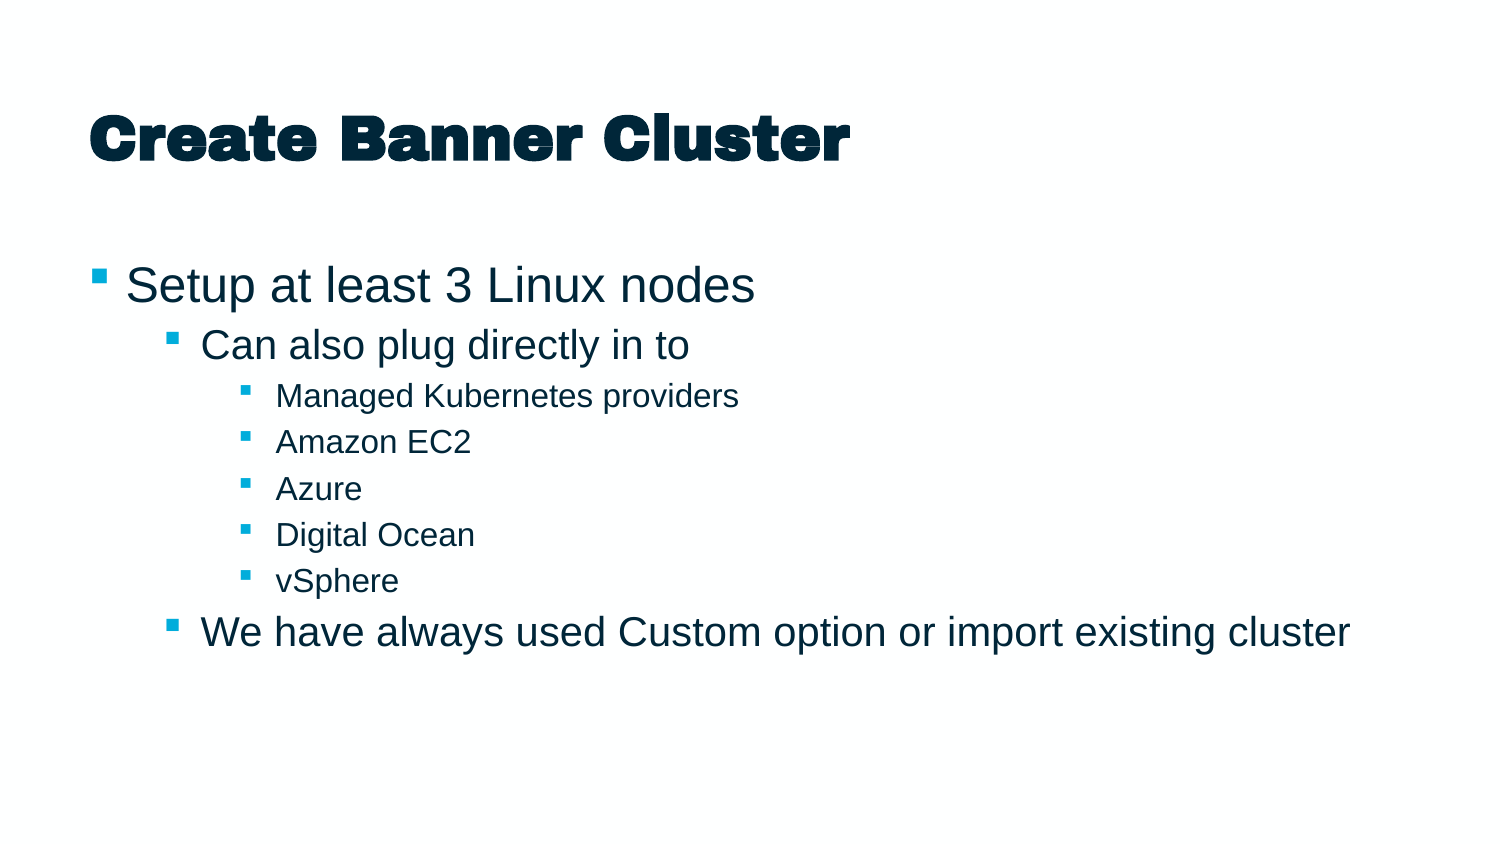

# Create Banner Cluster
Setup at least 3 Linux nodes
Can also plug directly in to
Managed Kubernetes providers
Amazon EC2
Azure
Digital Ocean
vSphere
We have always used Custom option or import existing cluster